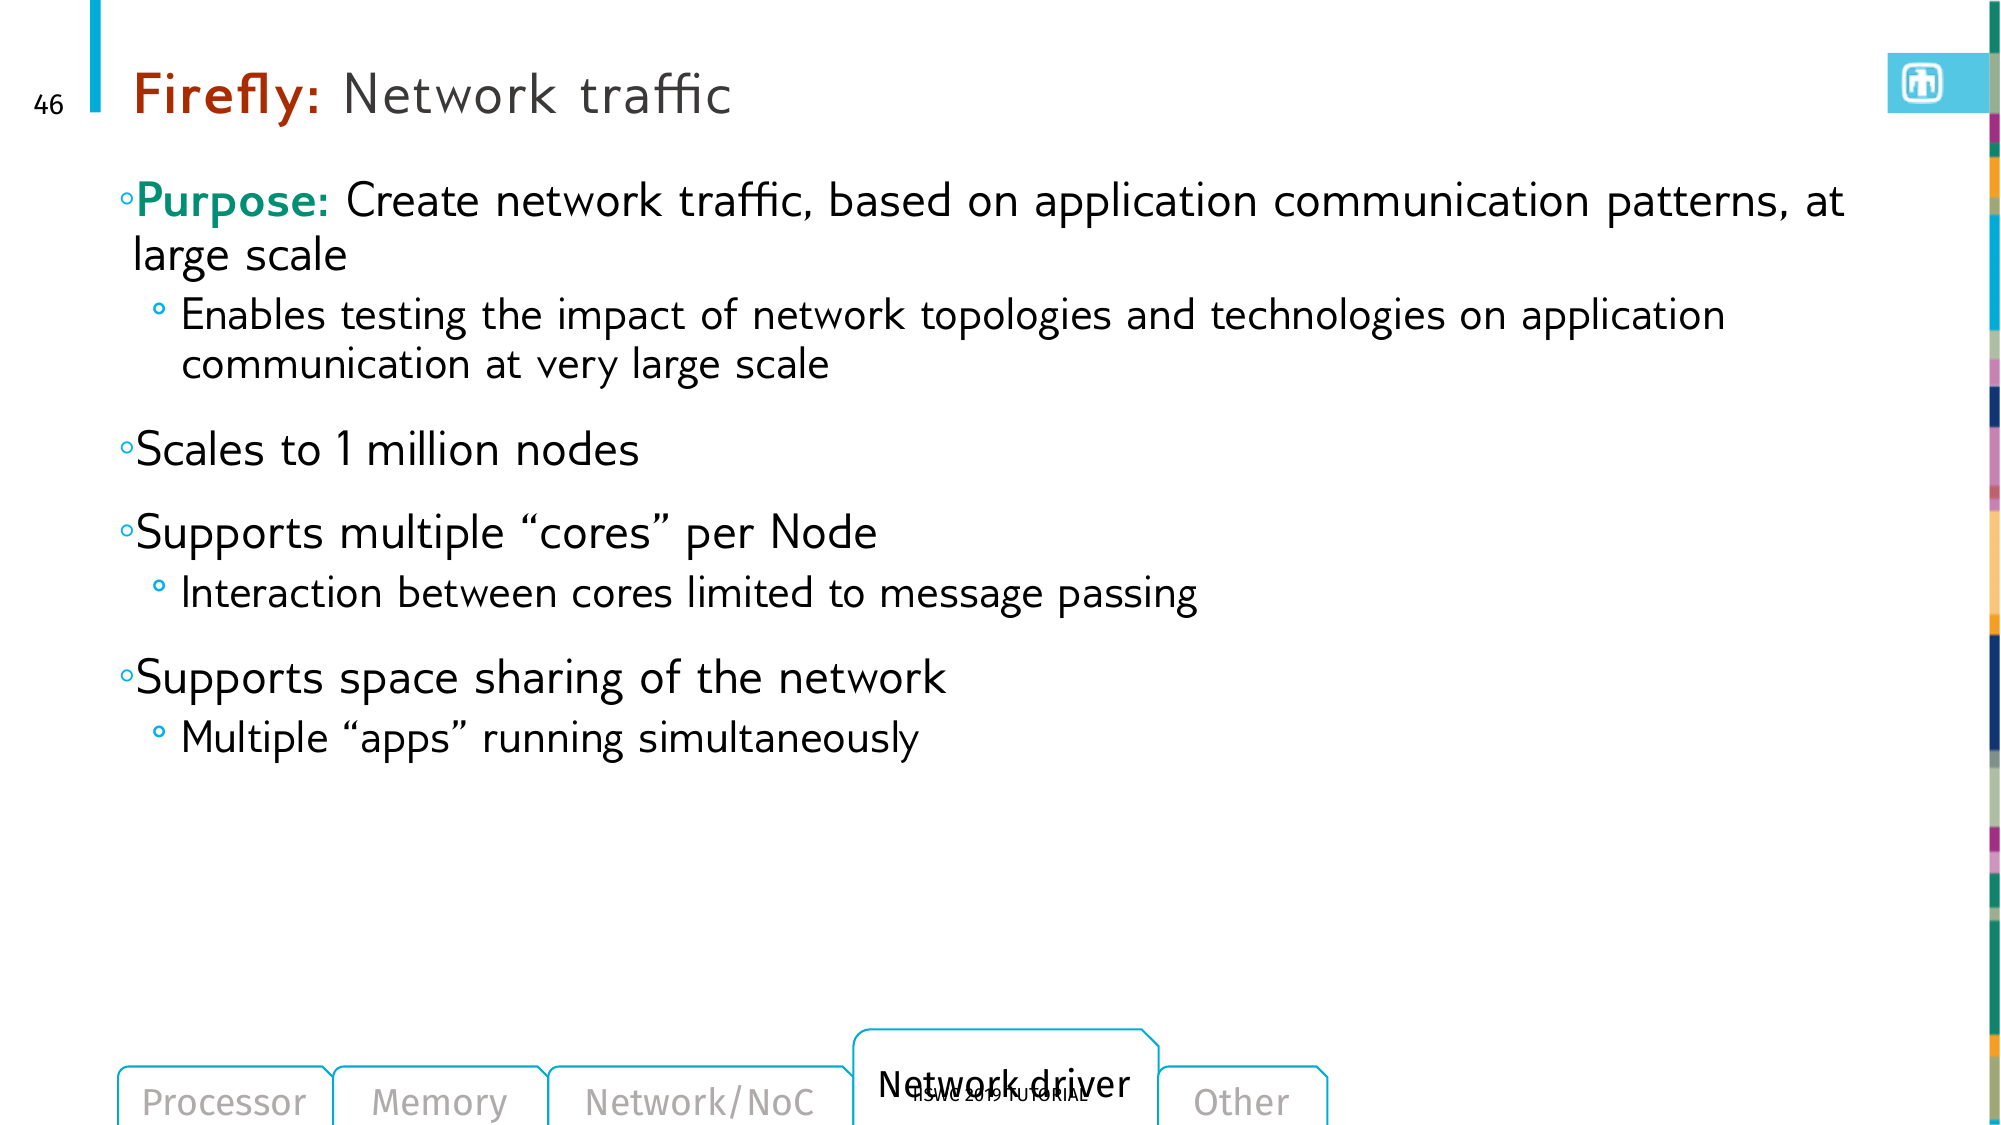

# Firefly: Network traffic
46
Purpose: Create network traffic, based on application communication patterns, at large scale
Enables testing the impact of network topologies and technologies on application communication at very large scale
Scales to 1 million nodes
Supports multiple “cores” per Node
Interaction between cores limited to message passing
Supports space sharing of the network
Multiple “apps” running simultaneously

Network driver
IISWC 2019 Tutorial
Processor
Memory
Network/NoC
Other